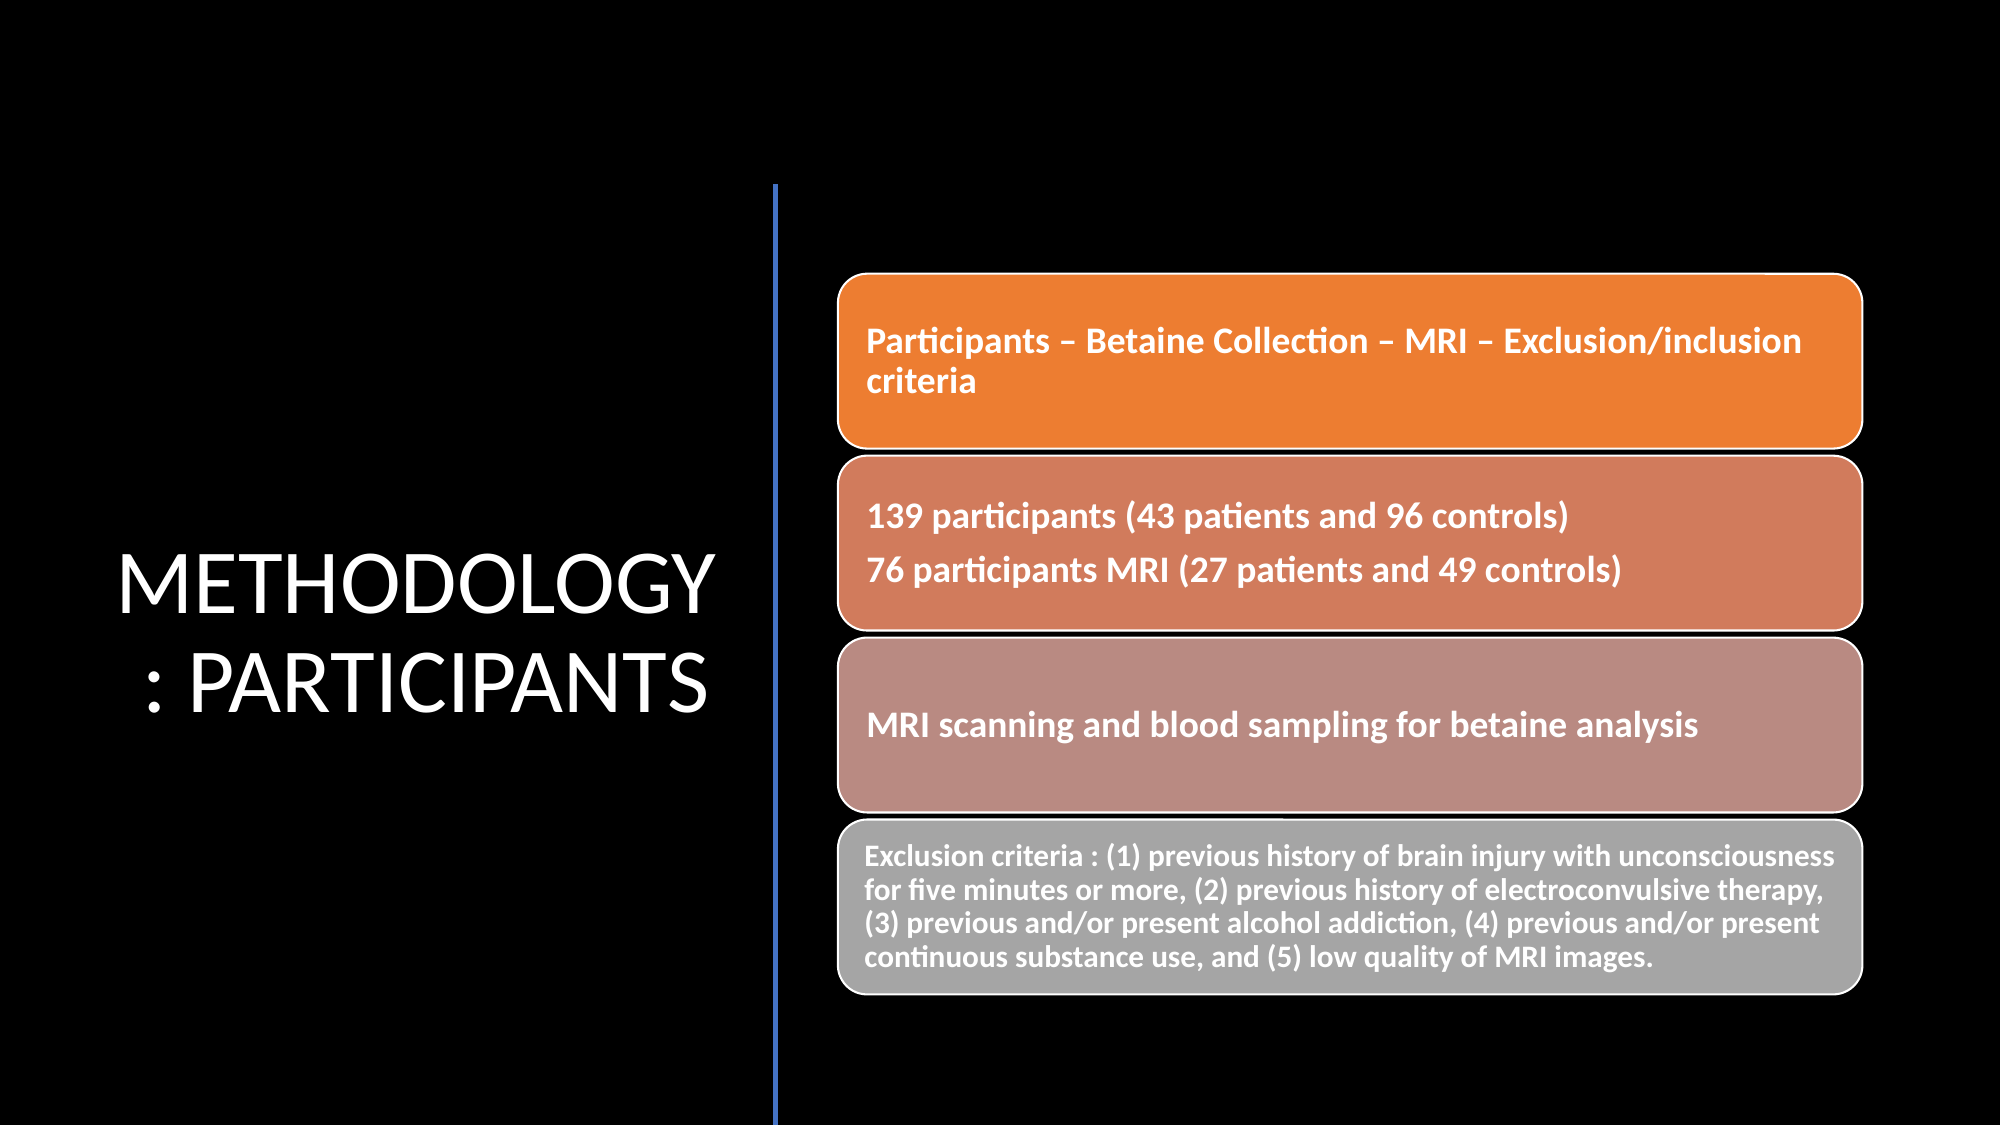

# METHODOLOGY: PARTICIPANTS
Participants – Betaine Collection – MRI – Exclusion/inclusion criteria
139 participants (43 patients and 96 controls)
76 participants MRI (27 patients and 49 controls)
MRI scanning and blood sampling for betaine analysis
Exclusion criteria : (1) previous history of brain injury with unconsciousness for five minutes or more, (2) previous history of electroconvulsive therapy, (3) previous and/or present alcohol addiction, (4) previous and/or present continuous substance use, and (5) low quality of MRI images.